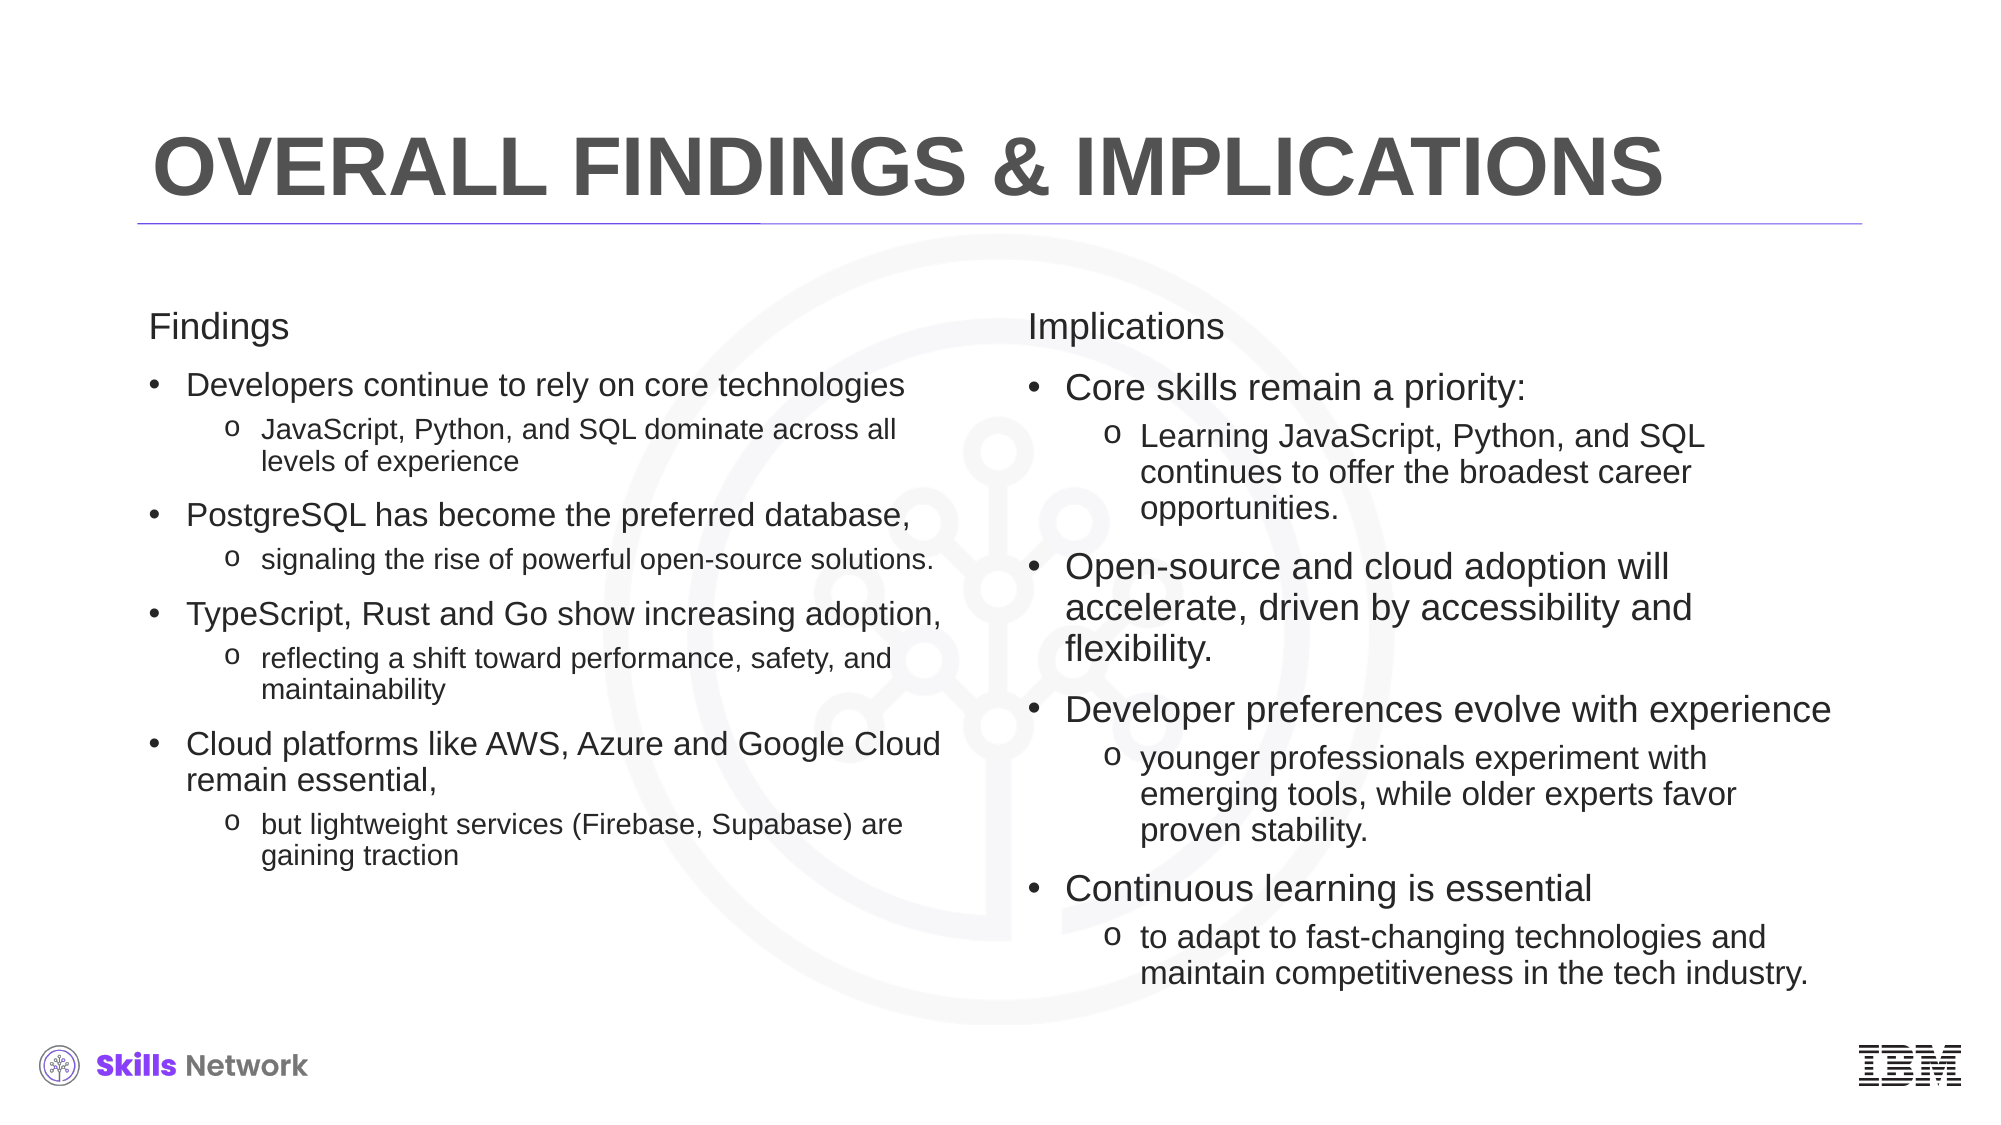

# OVERALL FINDINGS & IMPLICATIONS
Findings
Developers continue to rely on core technologies
JavaScript, Python, and SQL dominate across all   levels of experience
PostgreSQL has become the preferred database,
signaling the rise of powerful open-source solutions.
TypeScript, Rust and Go show increasing adoption,
reflecting a shift toward performance, safety, and maintainability
Cloud platforms like AWS, Azure and Google Cloud remain essential,
but lightweight services (Firebase, Supabase) are gaining traction
Implications
Core skills remain a priority:
Learning JavaScript, Python, and SQL continues to offer the broadest career opportunities.
Open-source and cloud adoption will accelerate, driven by accessibility and flexibility.
Developer preferences evolve with experience
younger professionals experiment with emerging tools, while older experts favor proven stability.
Continuous learning is essential
to adapt to fast-changing technologies and maintain competitiveness in the tech industry.